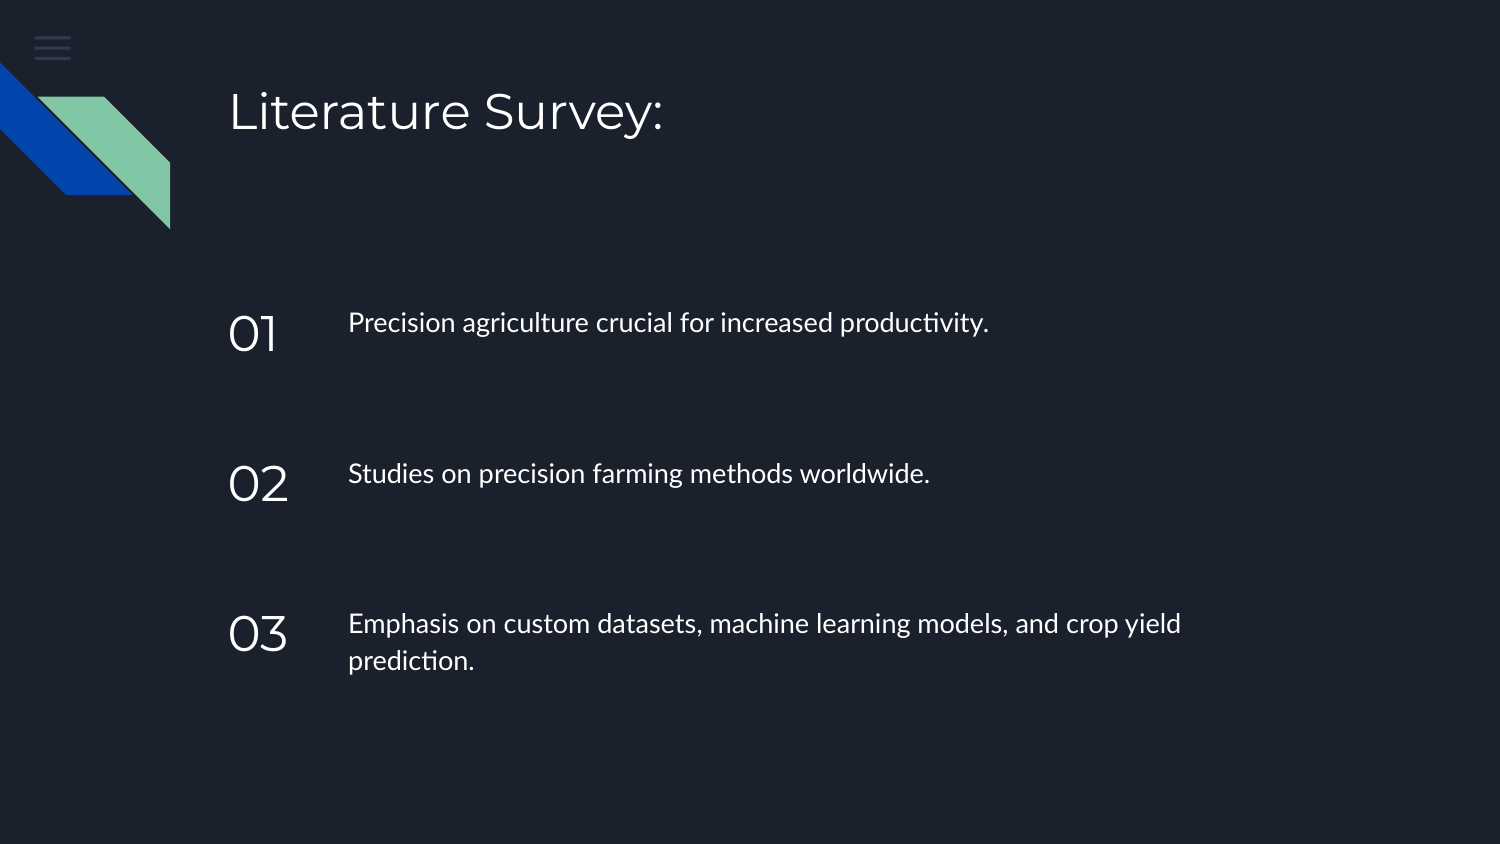

# Literature Survey:
01

Precision agriculture crucial for increased productivity.
02

Studies on precision farming methods worldwide.
03
Emphasis on custom datasets, machine learning models, and crop yield prediction.